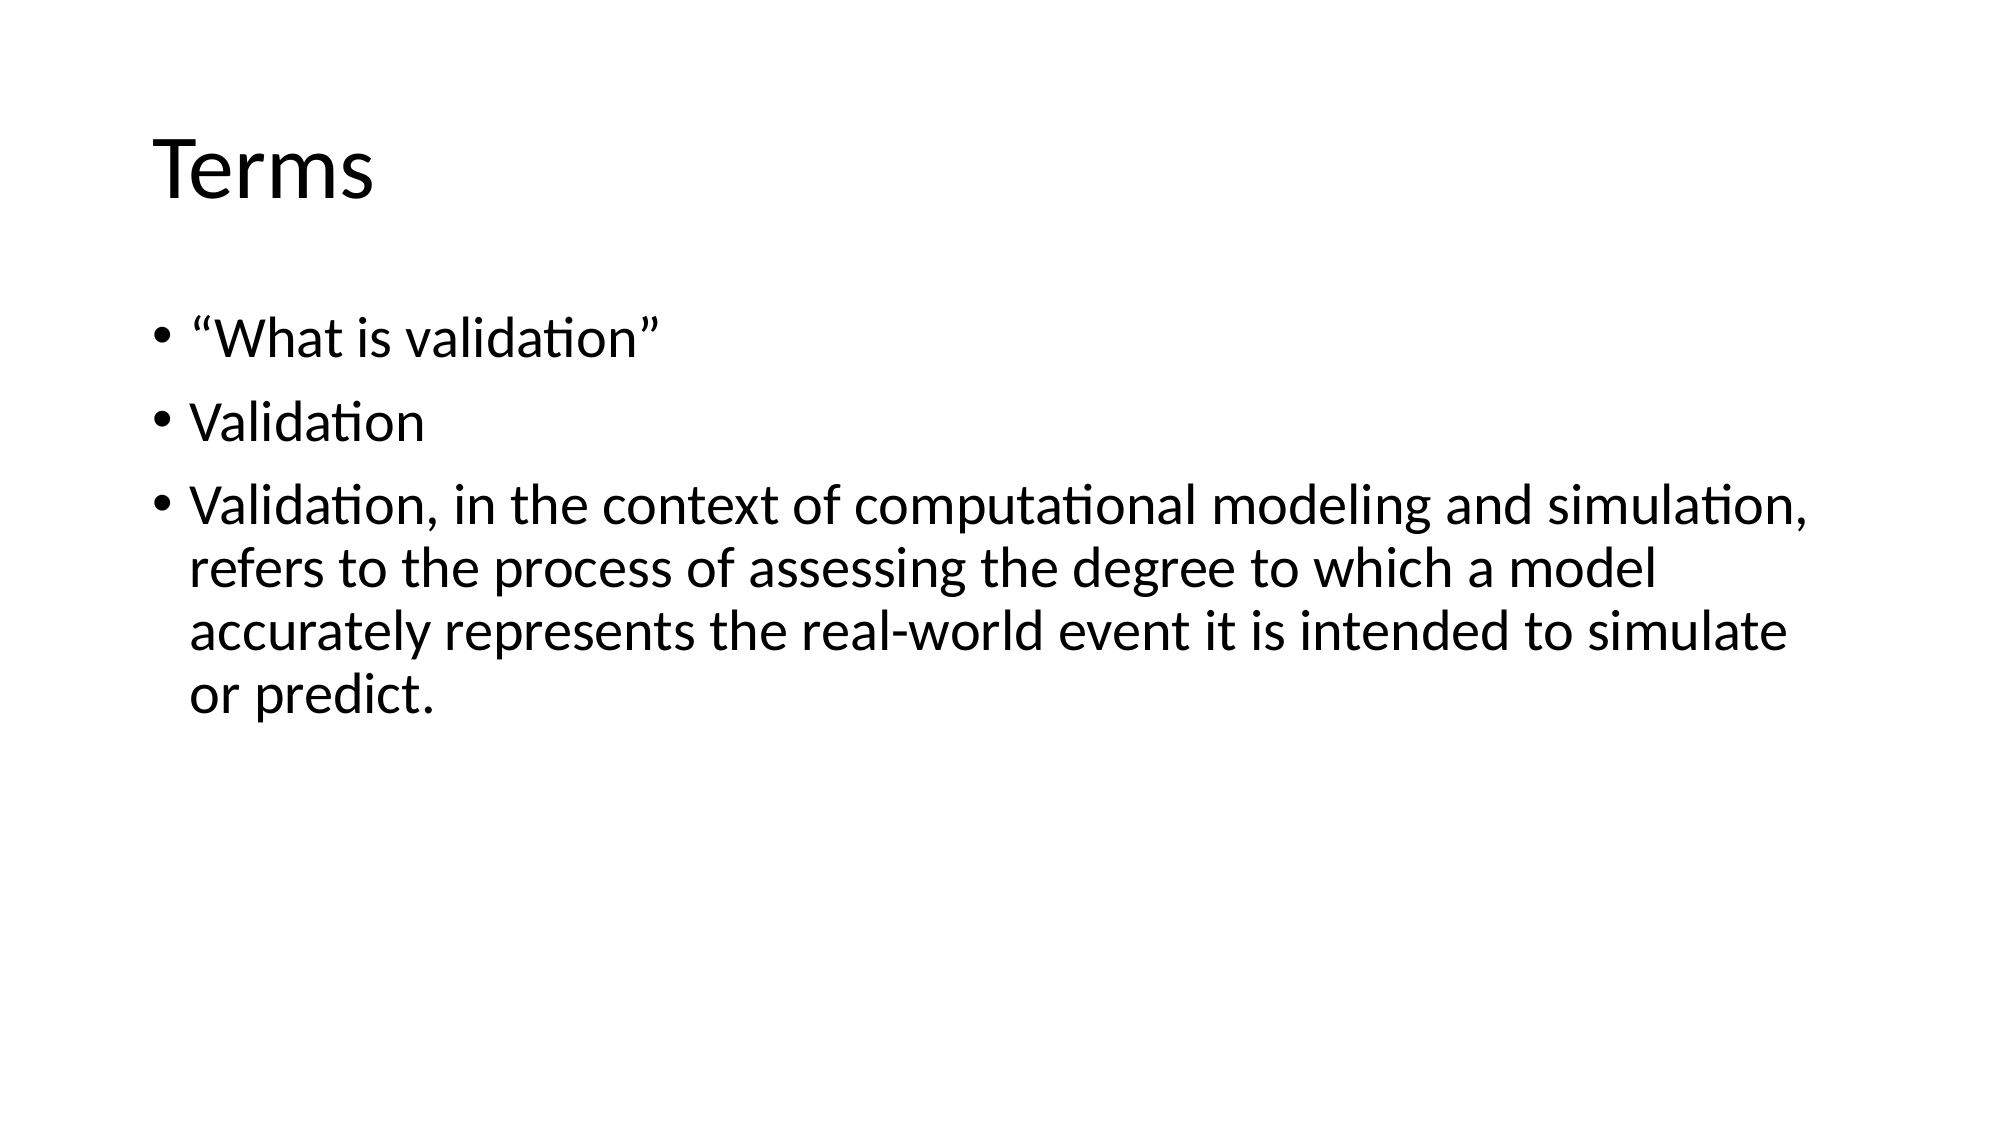

# Terms
“What is validation”
Validation
Validation, in the context of computational modeling and simulation, refers to the process of assessing the degree to which a model accurately represents the real-world event it is intended to simulate or predict.